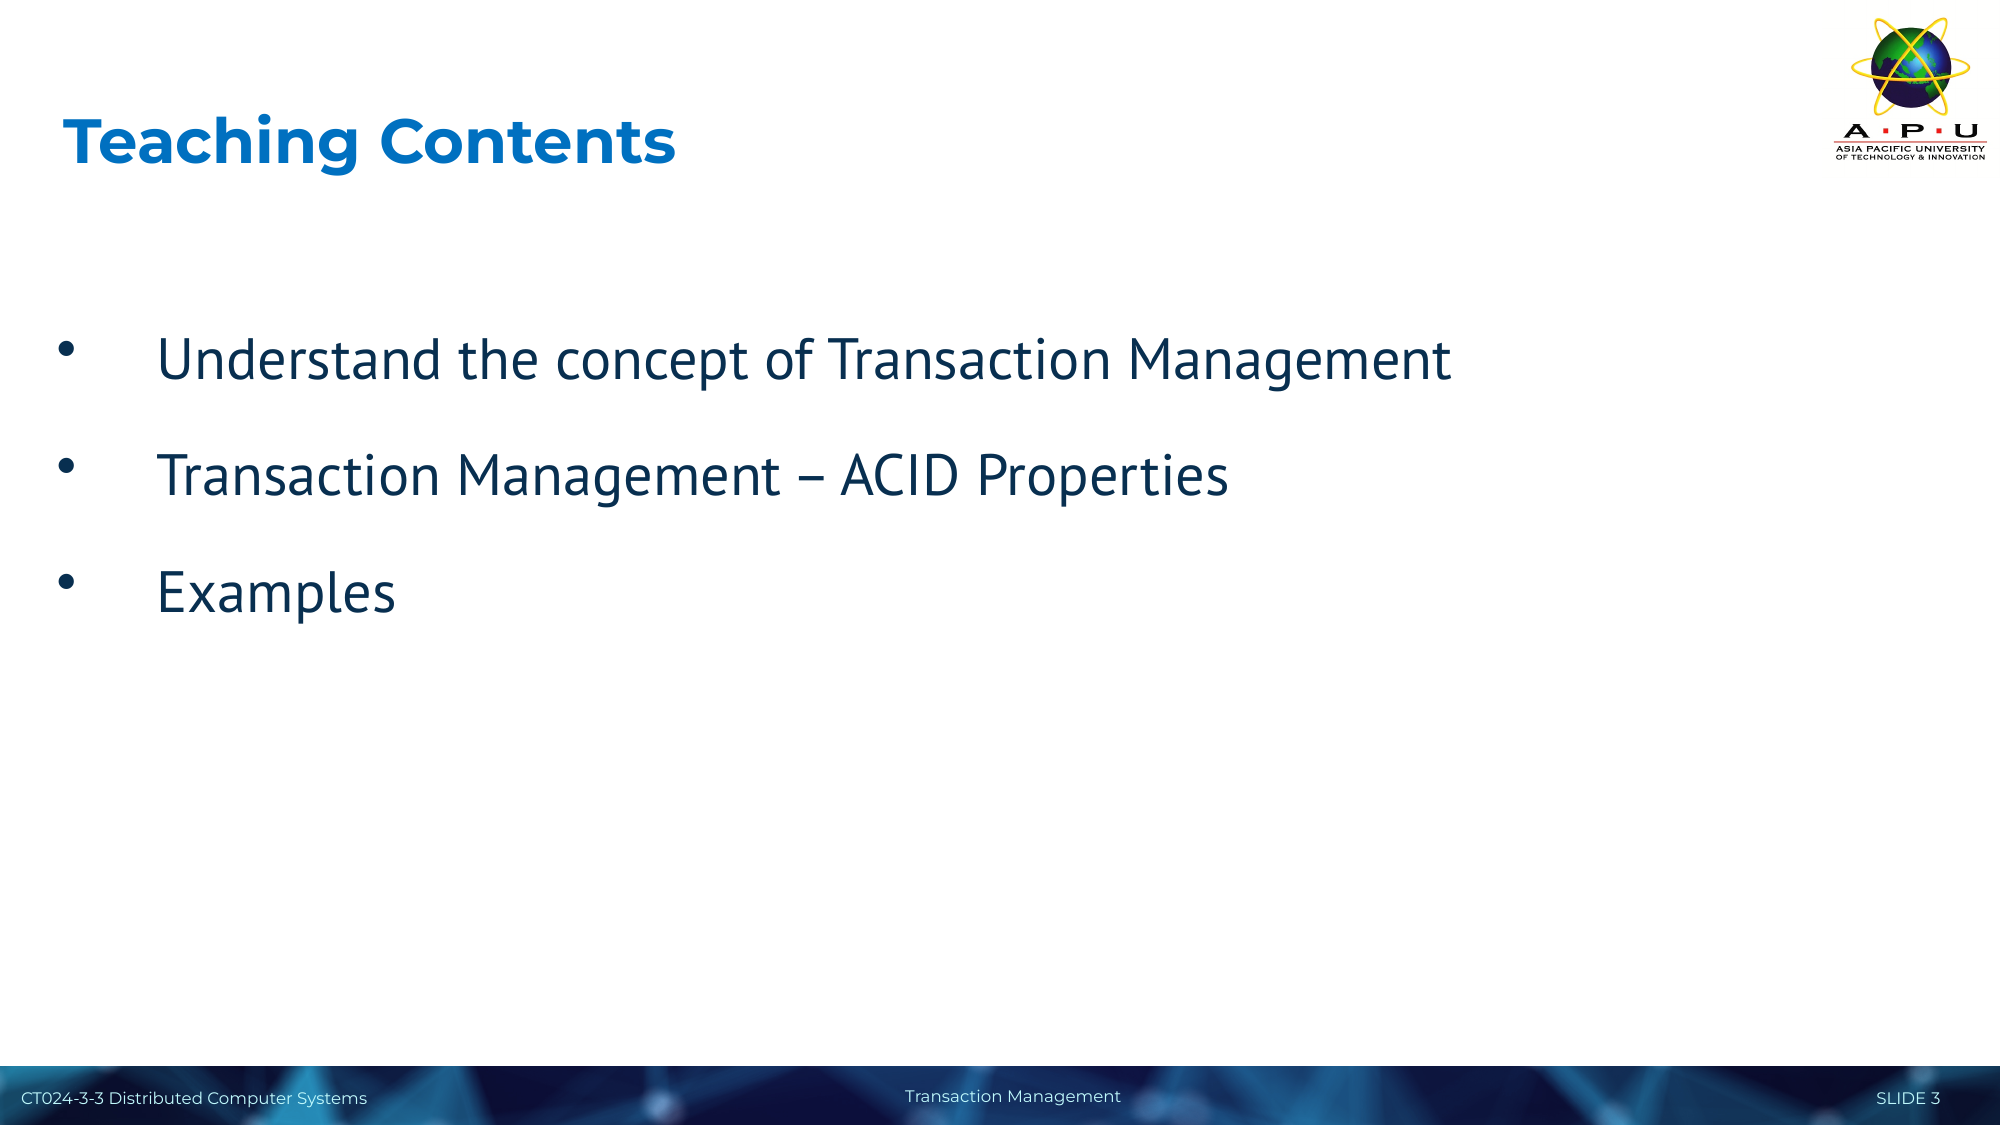

# Teaching Contents
Understand the concept of Transaction Management
Transaction Management – ACID Properties
Examples